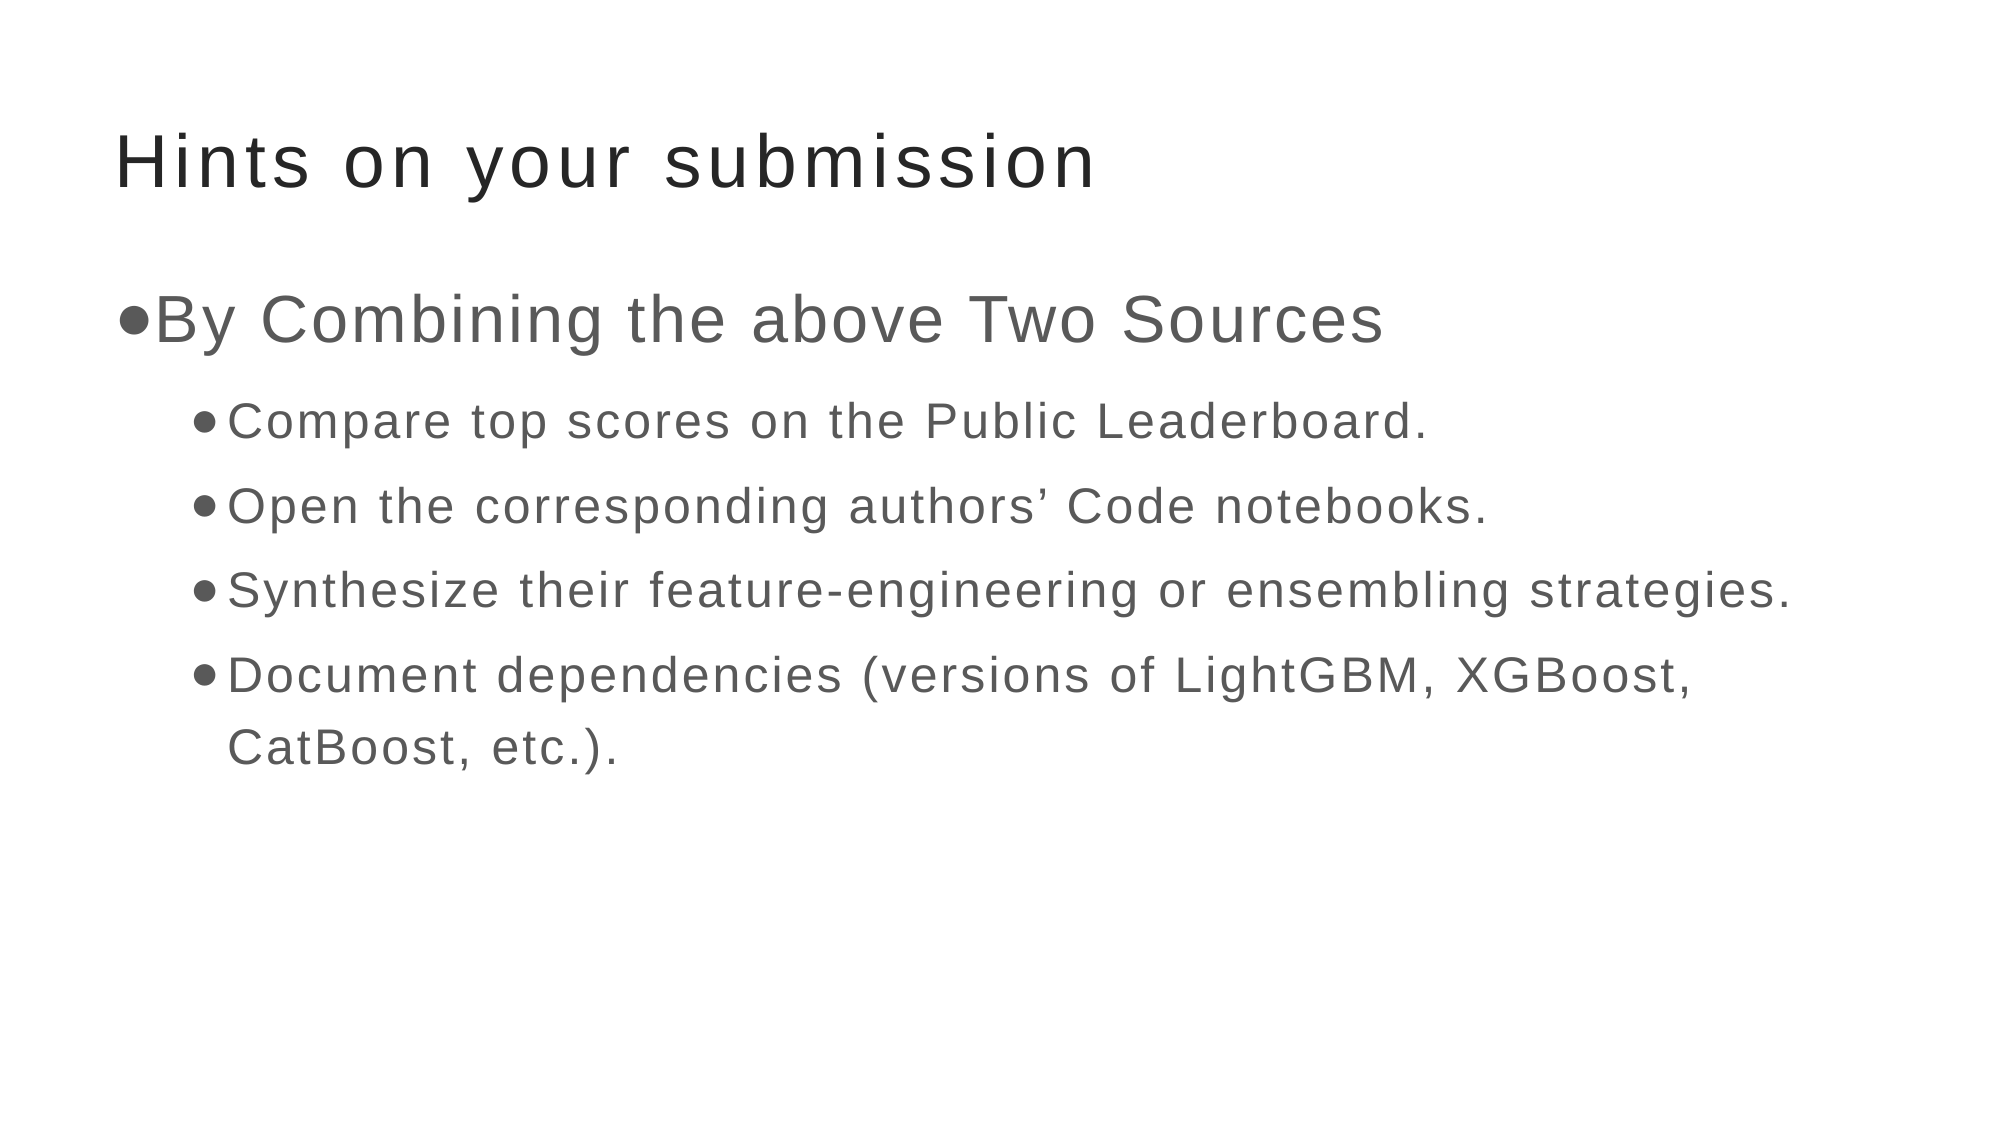

# Hints on your submission
By Combining the above Two Sources
Compare top scores on the Public Leaderboard.
Open the corresponding authors’ Code notebooks.
Synthesize their feature‑engineering or ensembling strategies.
Document dependencies (versions of LightGBM, XGBoost, CatBoost, etc.).